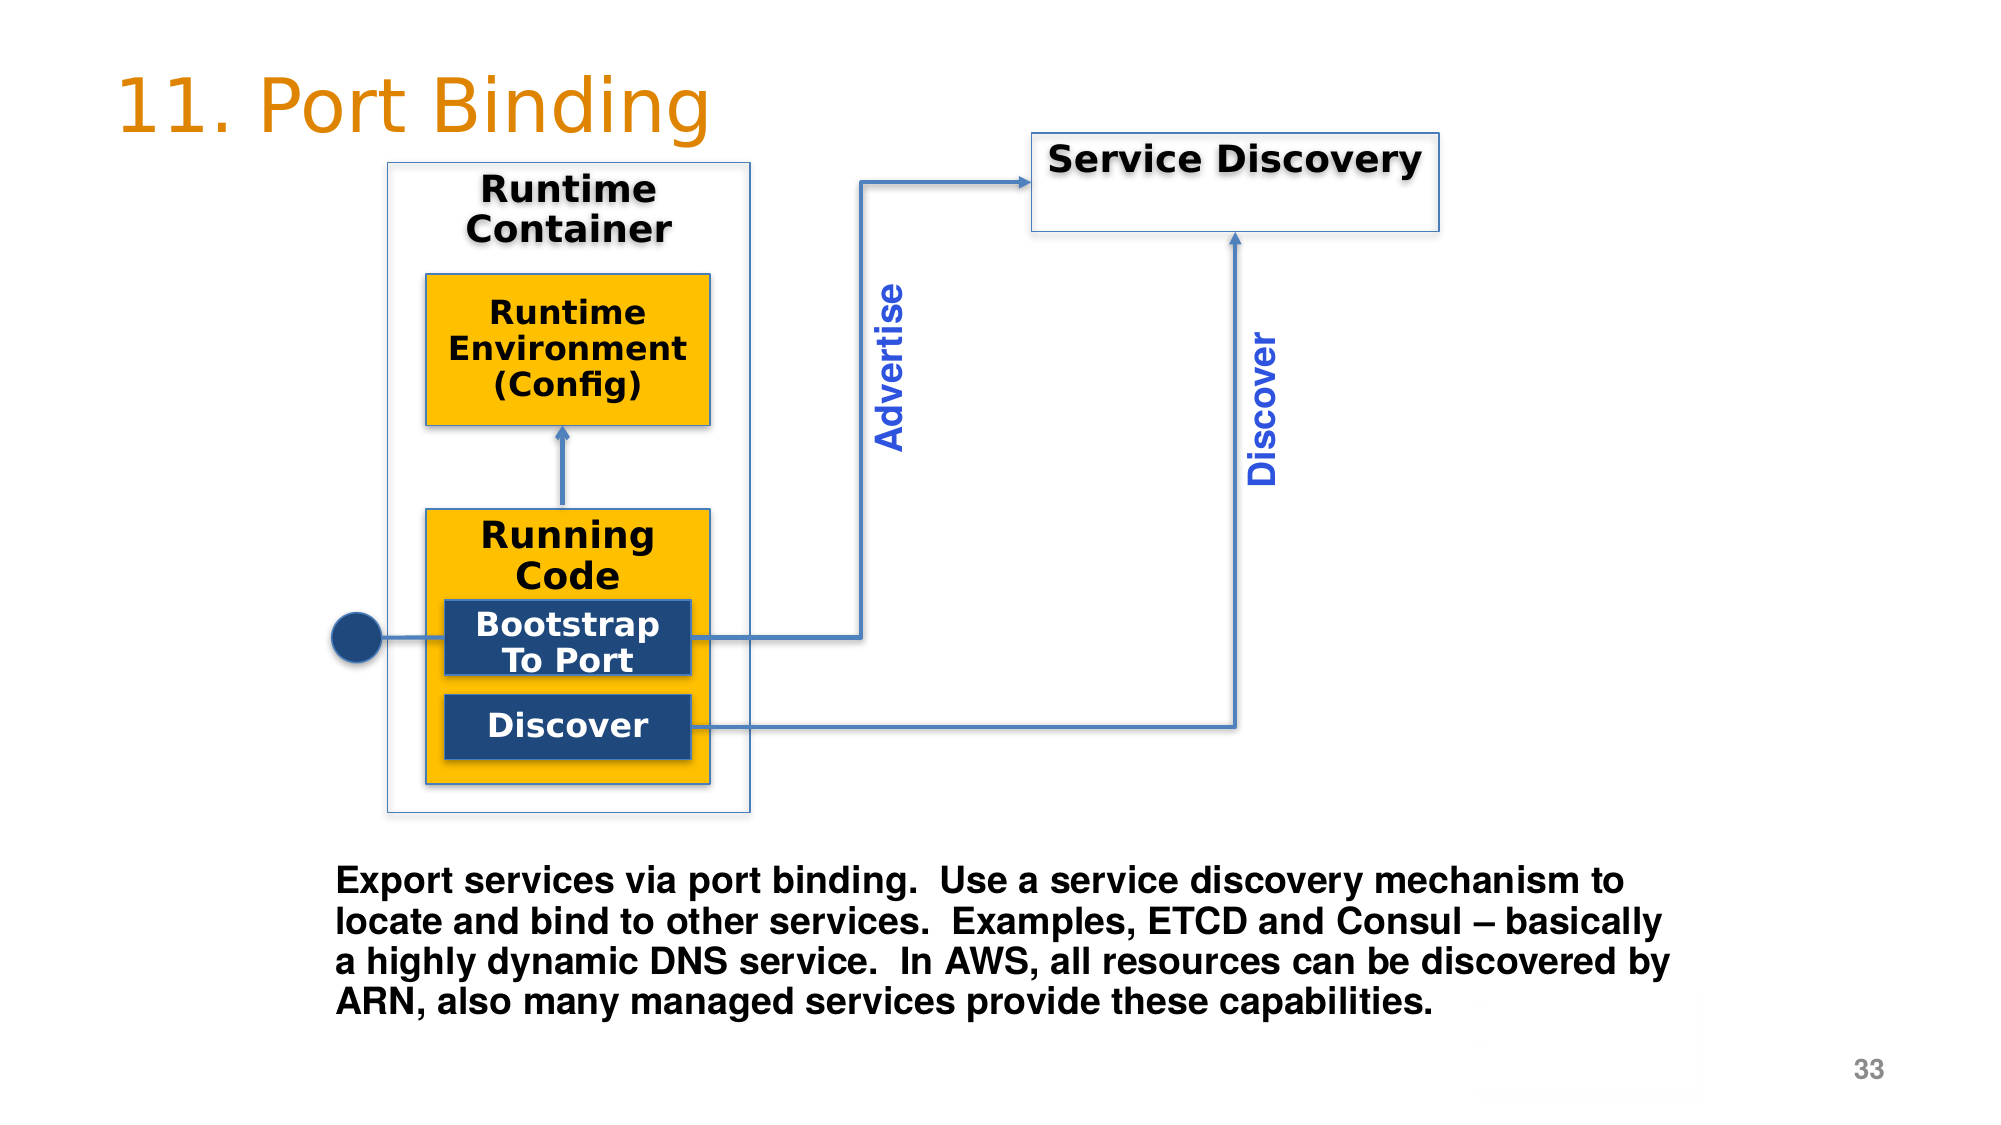

# 11. Port Binding
Service Discovery
Runtime
Container
Runtime Environment
(Config)
Advertise
Discover
Running Code
Bootstrap
To Port

Discover
Export services via port binding.  Use a service discovery mechanism to locate and bind to other services.  Examples, ETCD and Consul – basically a highly dynamic DNS service.  In AWS, all resources can be discovered by ARN, also many managed services provide these capabilities.

33